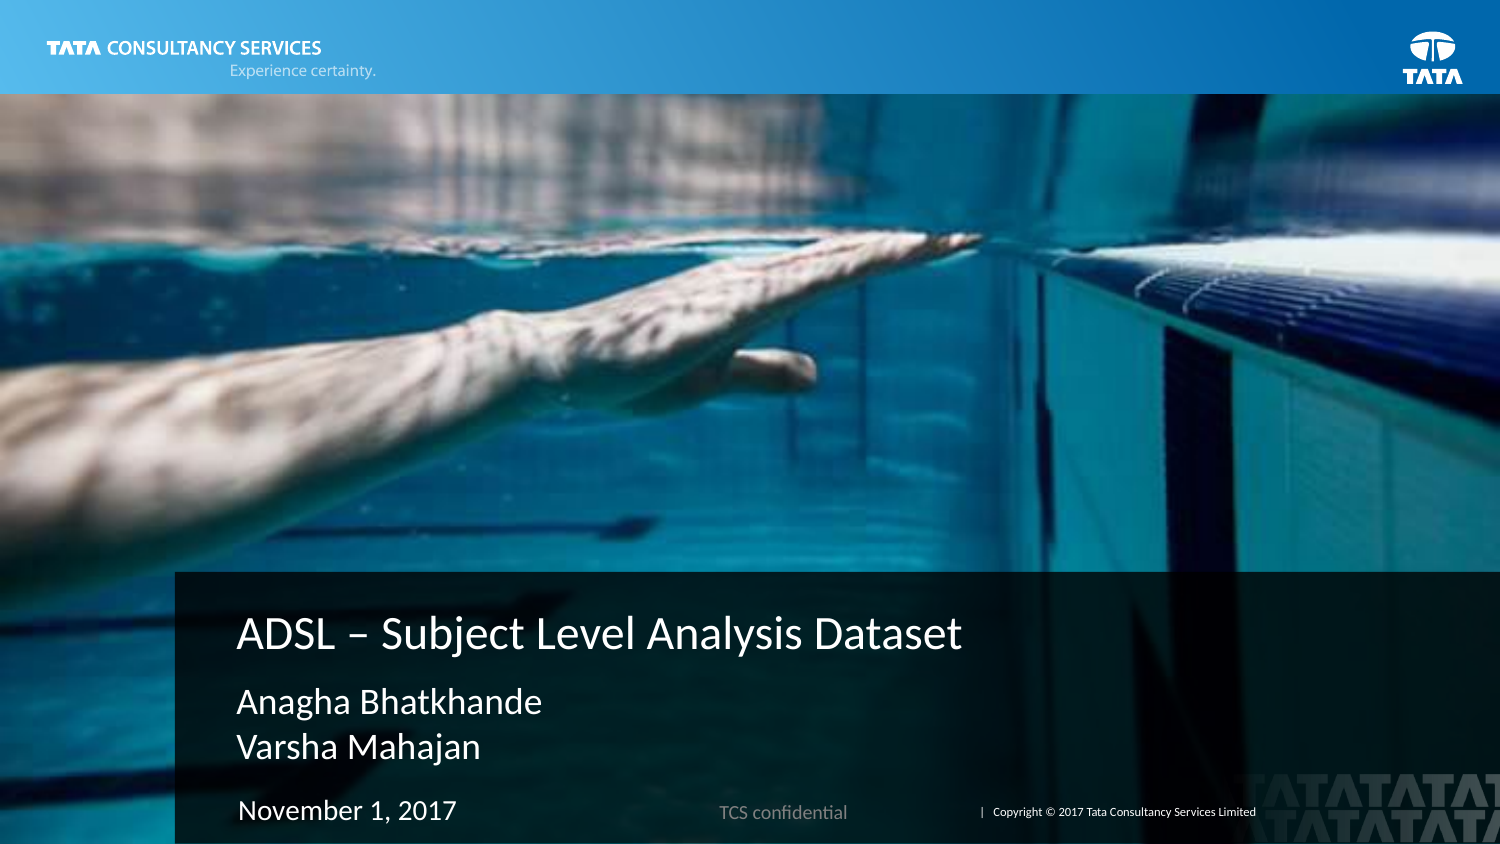

ADSL – Subject Level Analysis Dataset
# Anagha Bhatkhande Varsha Mahajan
November 1, 2017
TCS confidential